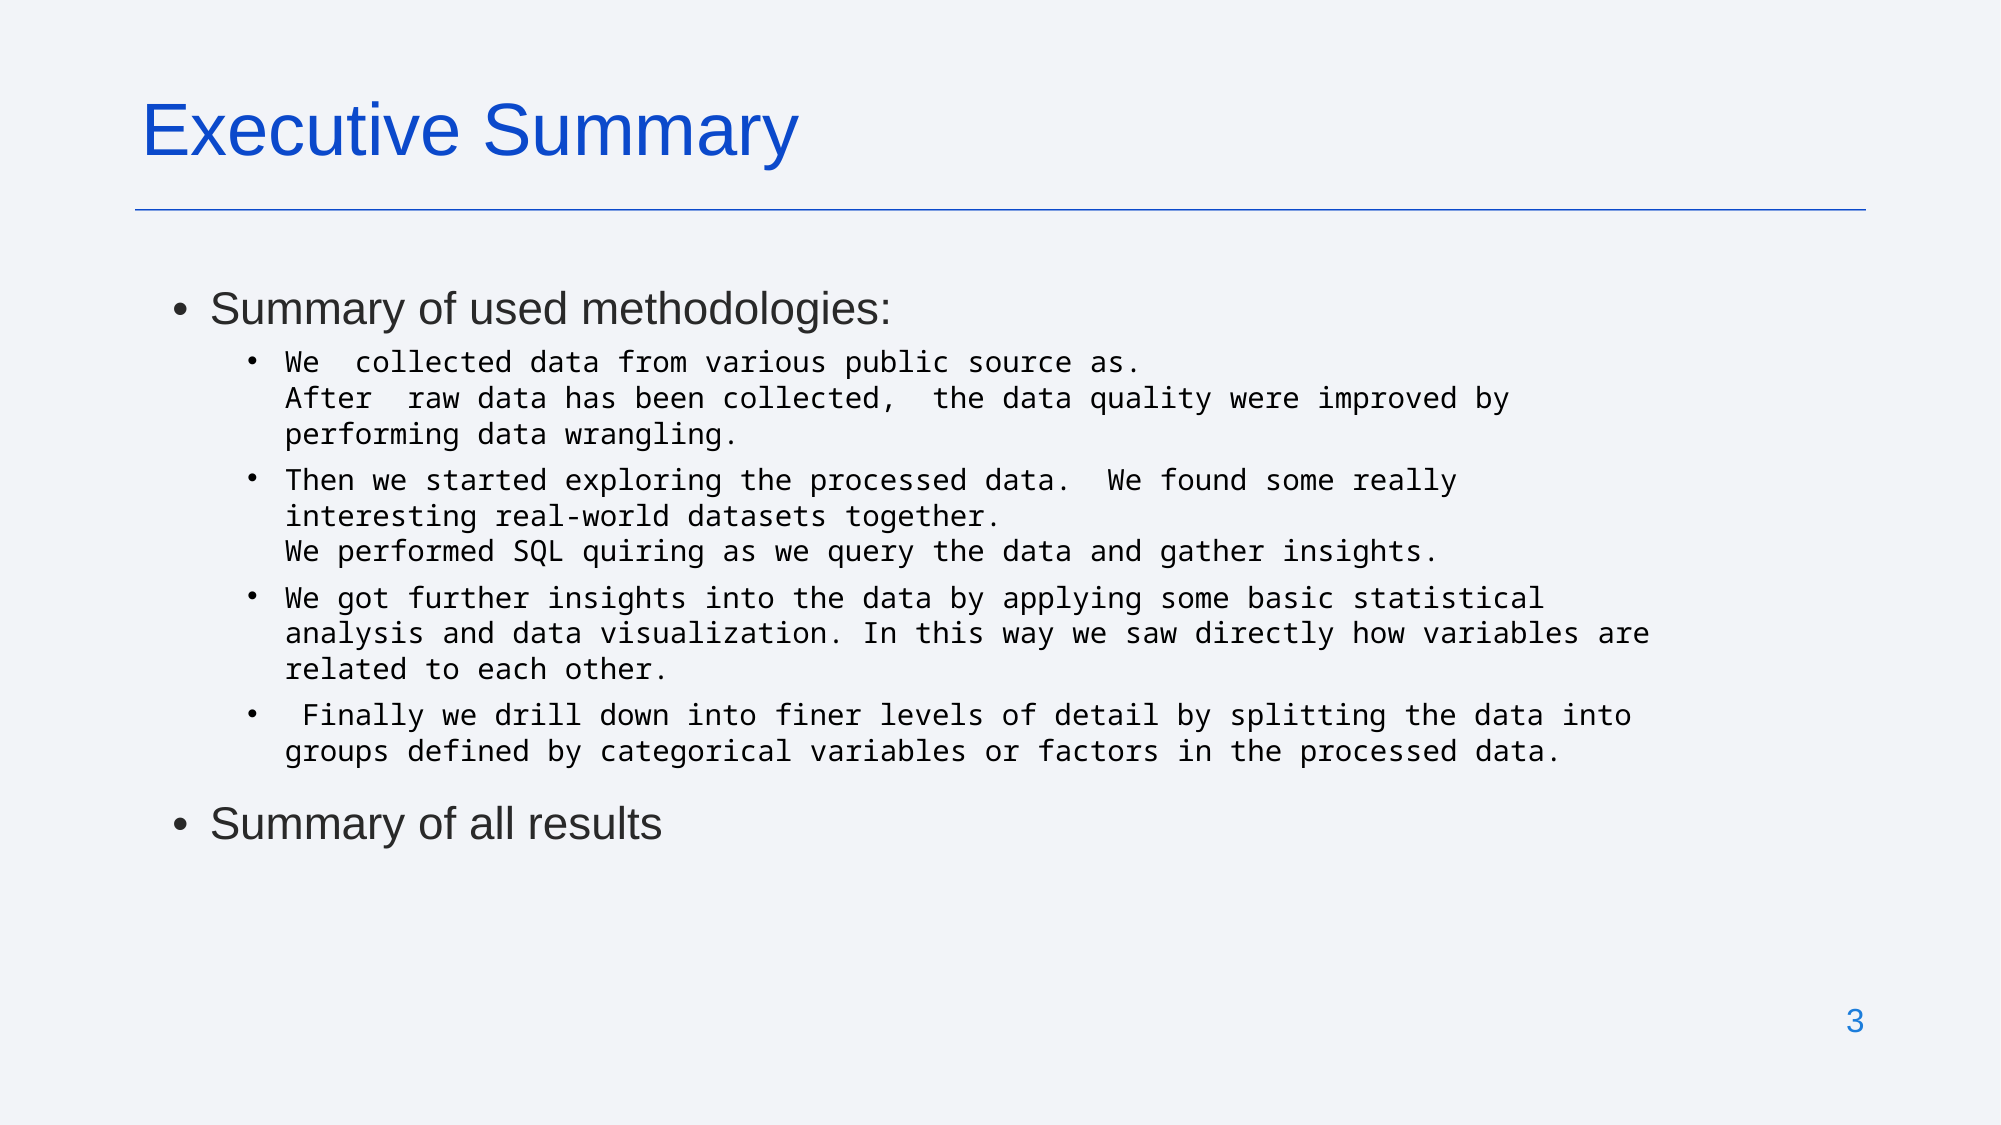

Executive Summary
Summary of used methodologies:
We  collected data from various public source as.
After  raw data has been collected,  the data quality were improved by performing data wrangling.
Then we started exploring the processed data.  We found some really interesting real-world datasets together.
We performed SQL quiring as we query the data and gather insights.
We got further insights into the data by applying some basic statistical analysis and data visualization. In this way we saw directly how variables are related to each other.
 Finally we drill down into finer levels of detail by splitting the data into groups defined by categorical variables or factors in the processed data.
Summary of all results
3